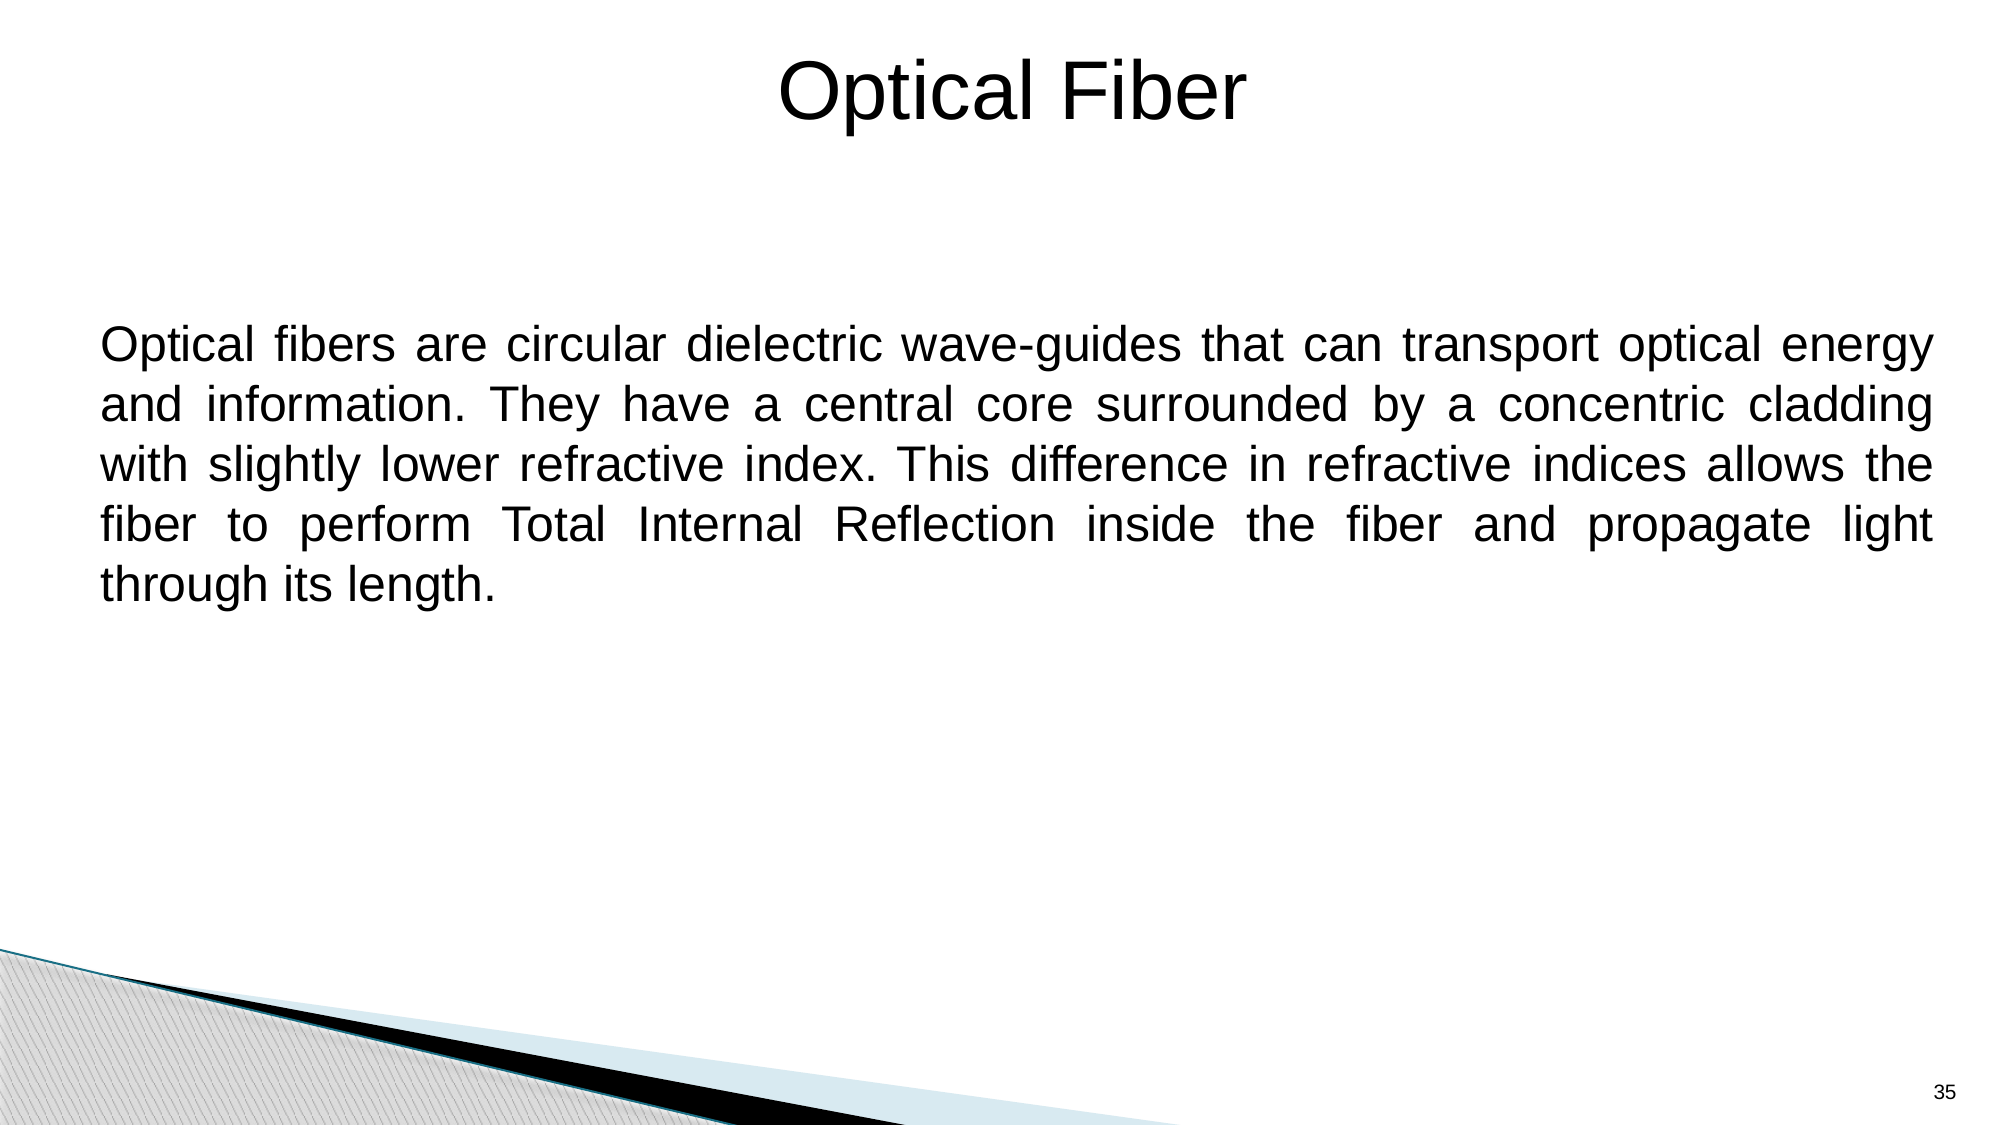

Optical Fiber
Optical fibers are circular dielectric wave-guides that can transport optical energy and information. They have a central core surrounded by a concentric cladding with slightly lower refractive index. This difference in refractive indices allows the fiber to perform Total Internal Reflection inside the fiber and propagate light through its length.

35